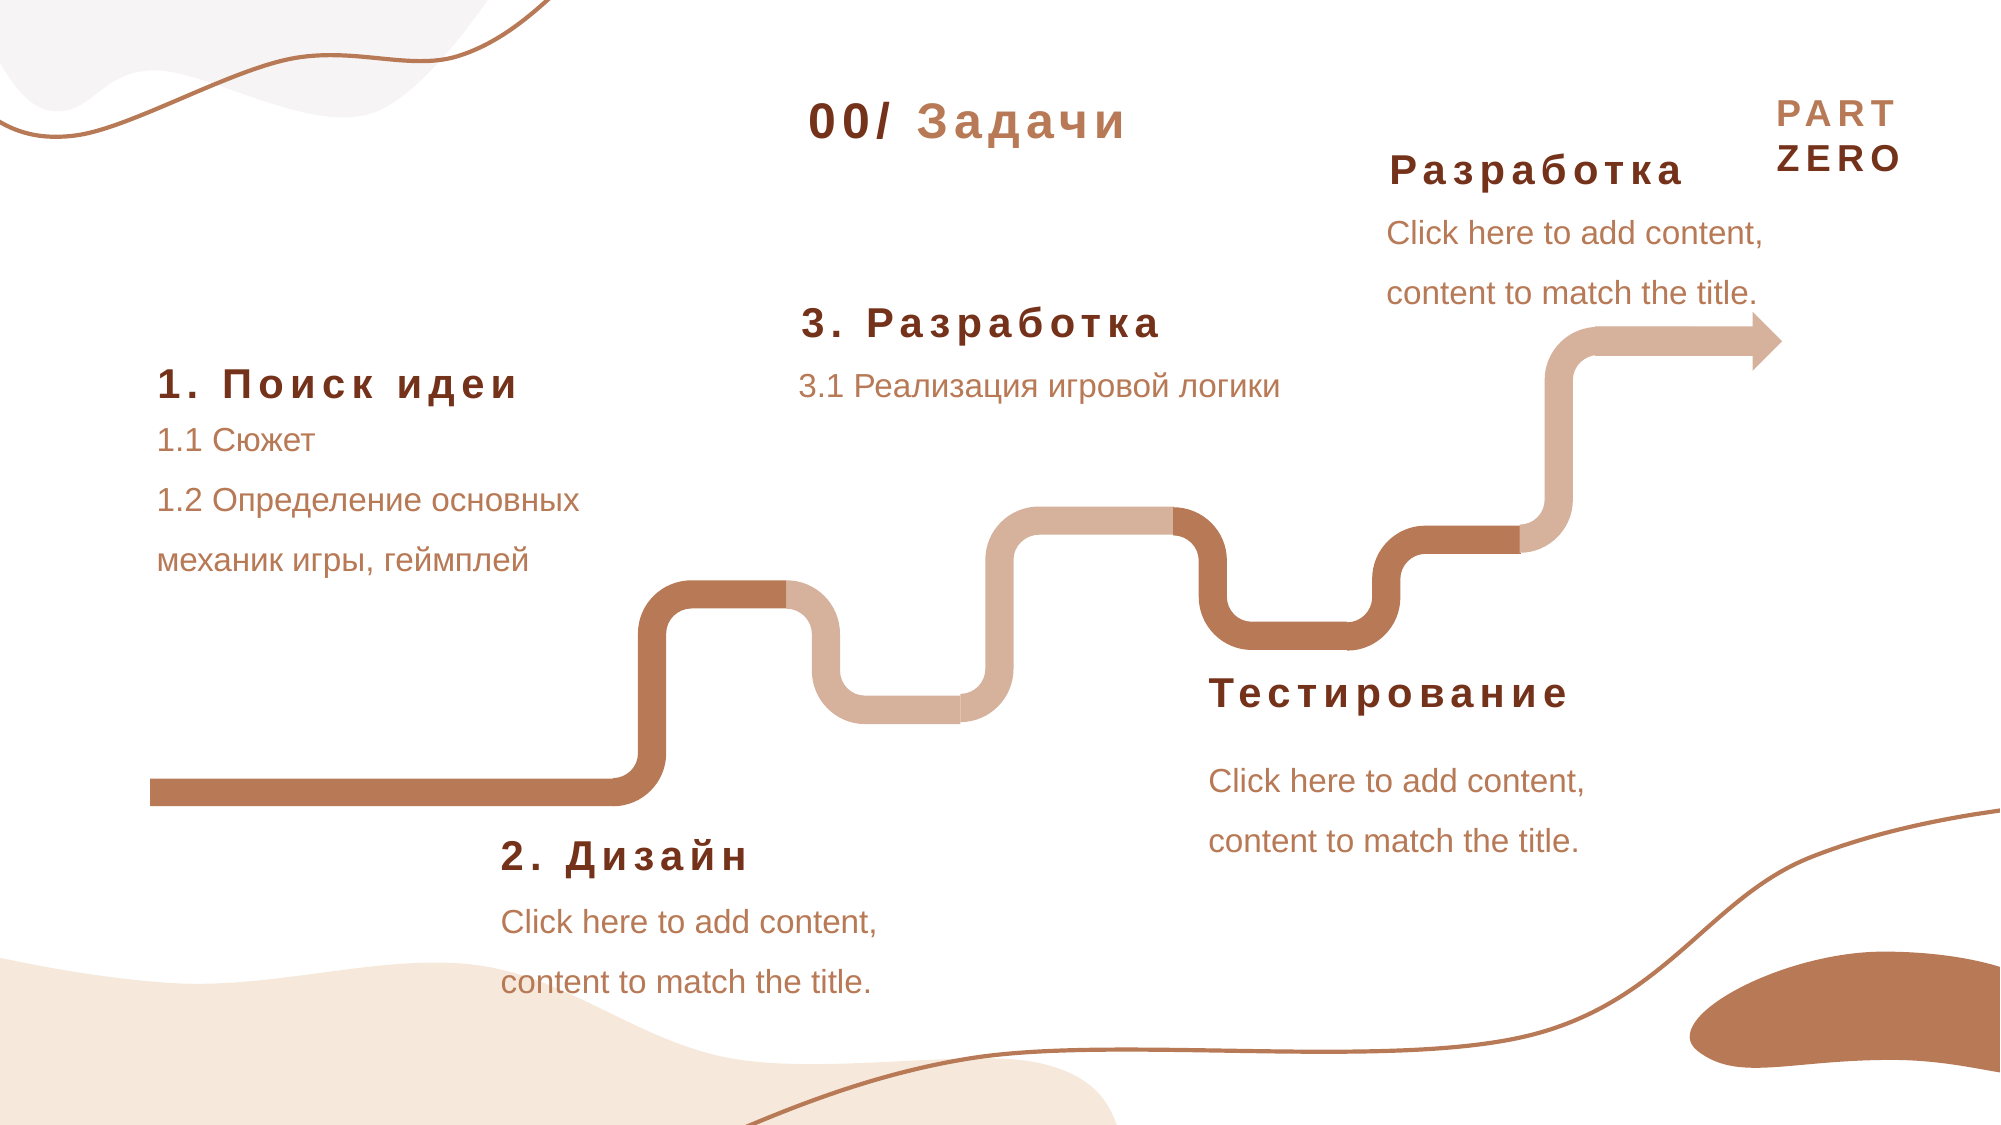

00/ Задачи
PART ZERO
3. Разработка

3.1 Реализация игровой логики
1. Поиск идеи
1.1 Сюжет
1.2 Определение основных механик игры, геймплей
Тестирование
Click here to add content, content to match the title.

2. Дизайн
Click here to add content, content to match the title.
Разработка
Click here to add content, content to match the title.